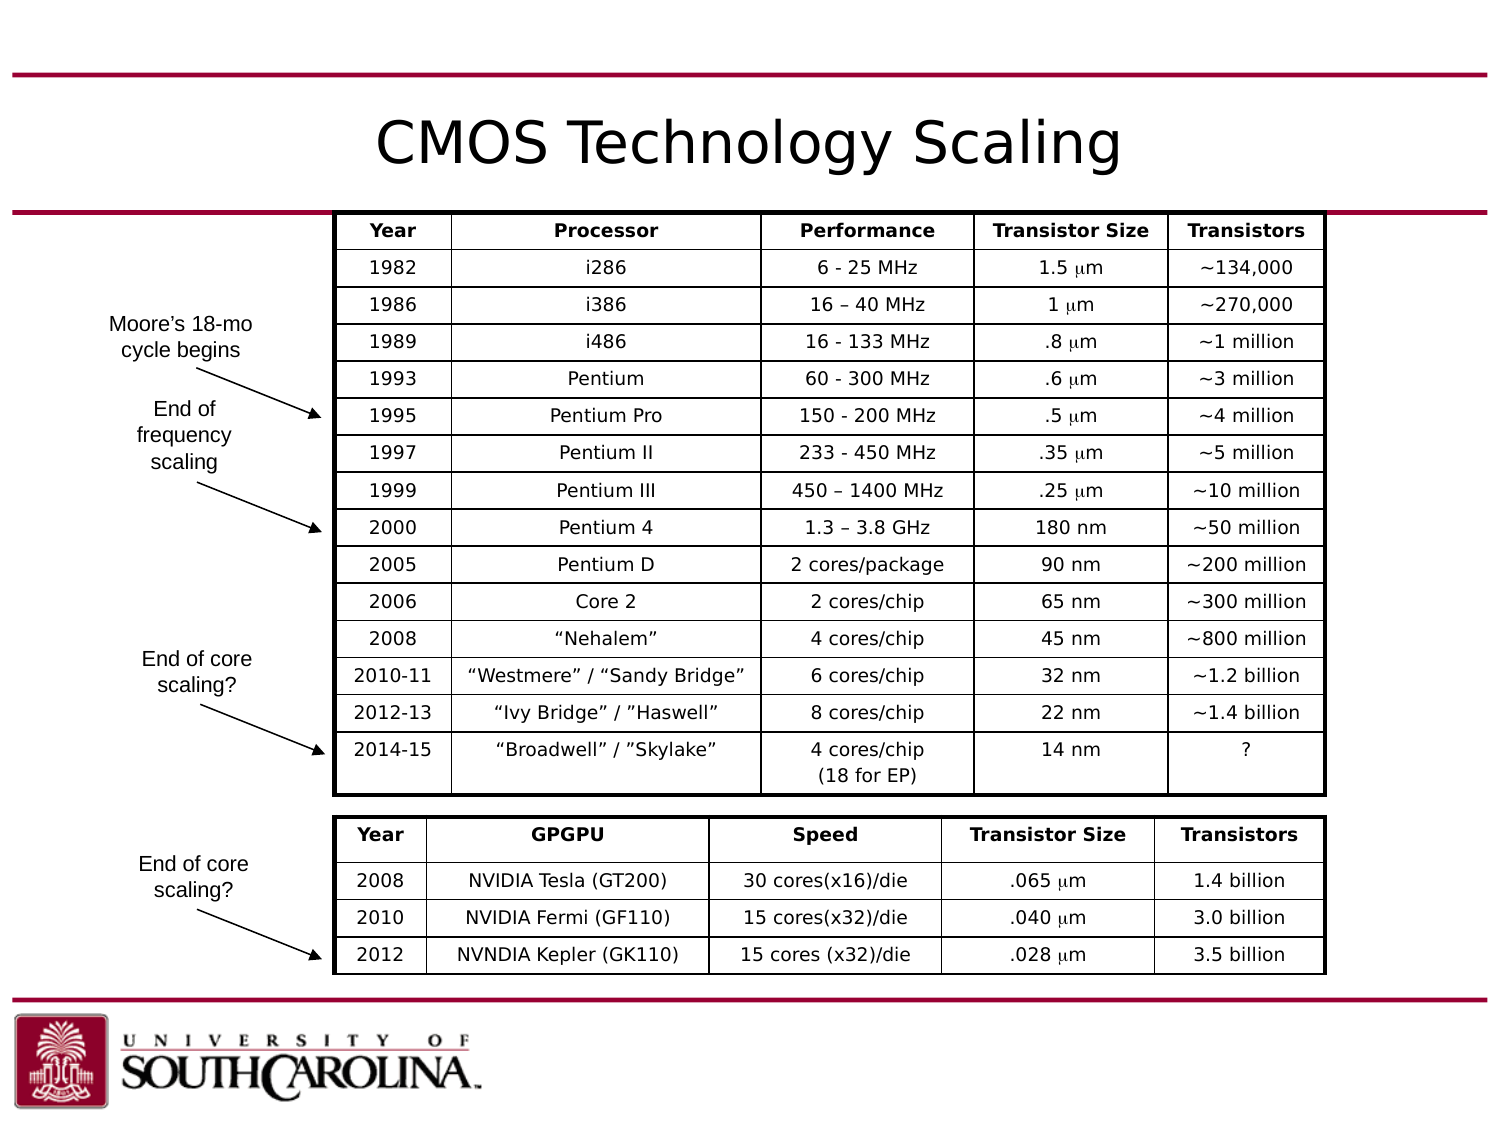

# CMOS Technology Scaling
| Year | Processor | Performance | Transistor Size | Transistors |
| --- | --- | --- | --- | --- |
| 1982 | i286 | 6 - 25 MHz | 1.5 μm | ~134,000 |
| 1986 | i386 | 16 – 40 MHz | 1 μm | ~270,000 |
| 1989 | i486 | 16 - 133 MHz | .8 μm | ~1 million |
| 1993 | Pentium | 60 - 300 MHz | .6 μm | ~3 million |
| 1995 | Pentium Pro | 150 - 200 MHz | .5 μm | ~4 million |
| 1997 | Pentium II | 233 - 450 MHz | .35 μm | ~5 million |
| 1999 | Pentium III | 450 – 1400 MHz | .25 μm | ~10 million |
| 2000 | Pentium 4 | 1.3 – 3.8 GHz | 180 nm | ~50 million |
| 2005 | Pentium D | 2 cores/package | 90 nm | ~200 million |
| 2006 | Core 2 | 2 cores/chip | 65 nm | ~300 million |
| 2008 | “Nehalem” | 4 cores/chip | 45 nm | ~800 million |
| 2010-11 | “Westmere” / “Sandy Bridge” | 6 cores/chip | 32 nm | ~1.2 billion |
| 2012-13 | “Ivy Bridge” / ”Haswell” | 8 cores/chip | 22 nm | ~1.4 billion |
| 2014-15 | “Broadwell” / ”Skylake” | 4 cores/chip (18 for EP) | 14 nm | ? |
Moore’s 18-mo cycle begins
End of frequency scaling
End of core scaling?
| Year | GPGPU | Speed | Transistor Size | Transistors |
| --- | --- | --- | --- | --- |
| 2008 | NVIDIA Tesla (GT200) | 30 cores(x16)/die | .065 μm | 1.4 billion |
| 2010 | NVIDIA Fermi (GF110) | 15 cores(x32)/die | .040 μm | 3.0 billion |
| 2012 | NVNDIA Kepler (GK110) | 15 cores (x32)/die | .028 μm | 3.5 billion |
End of core scaling?